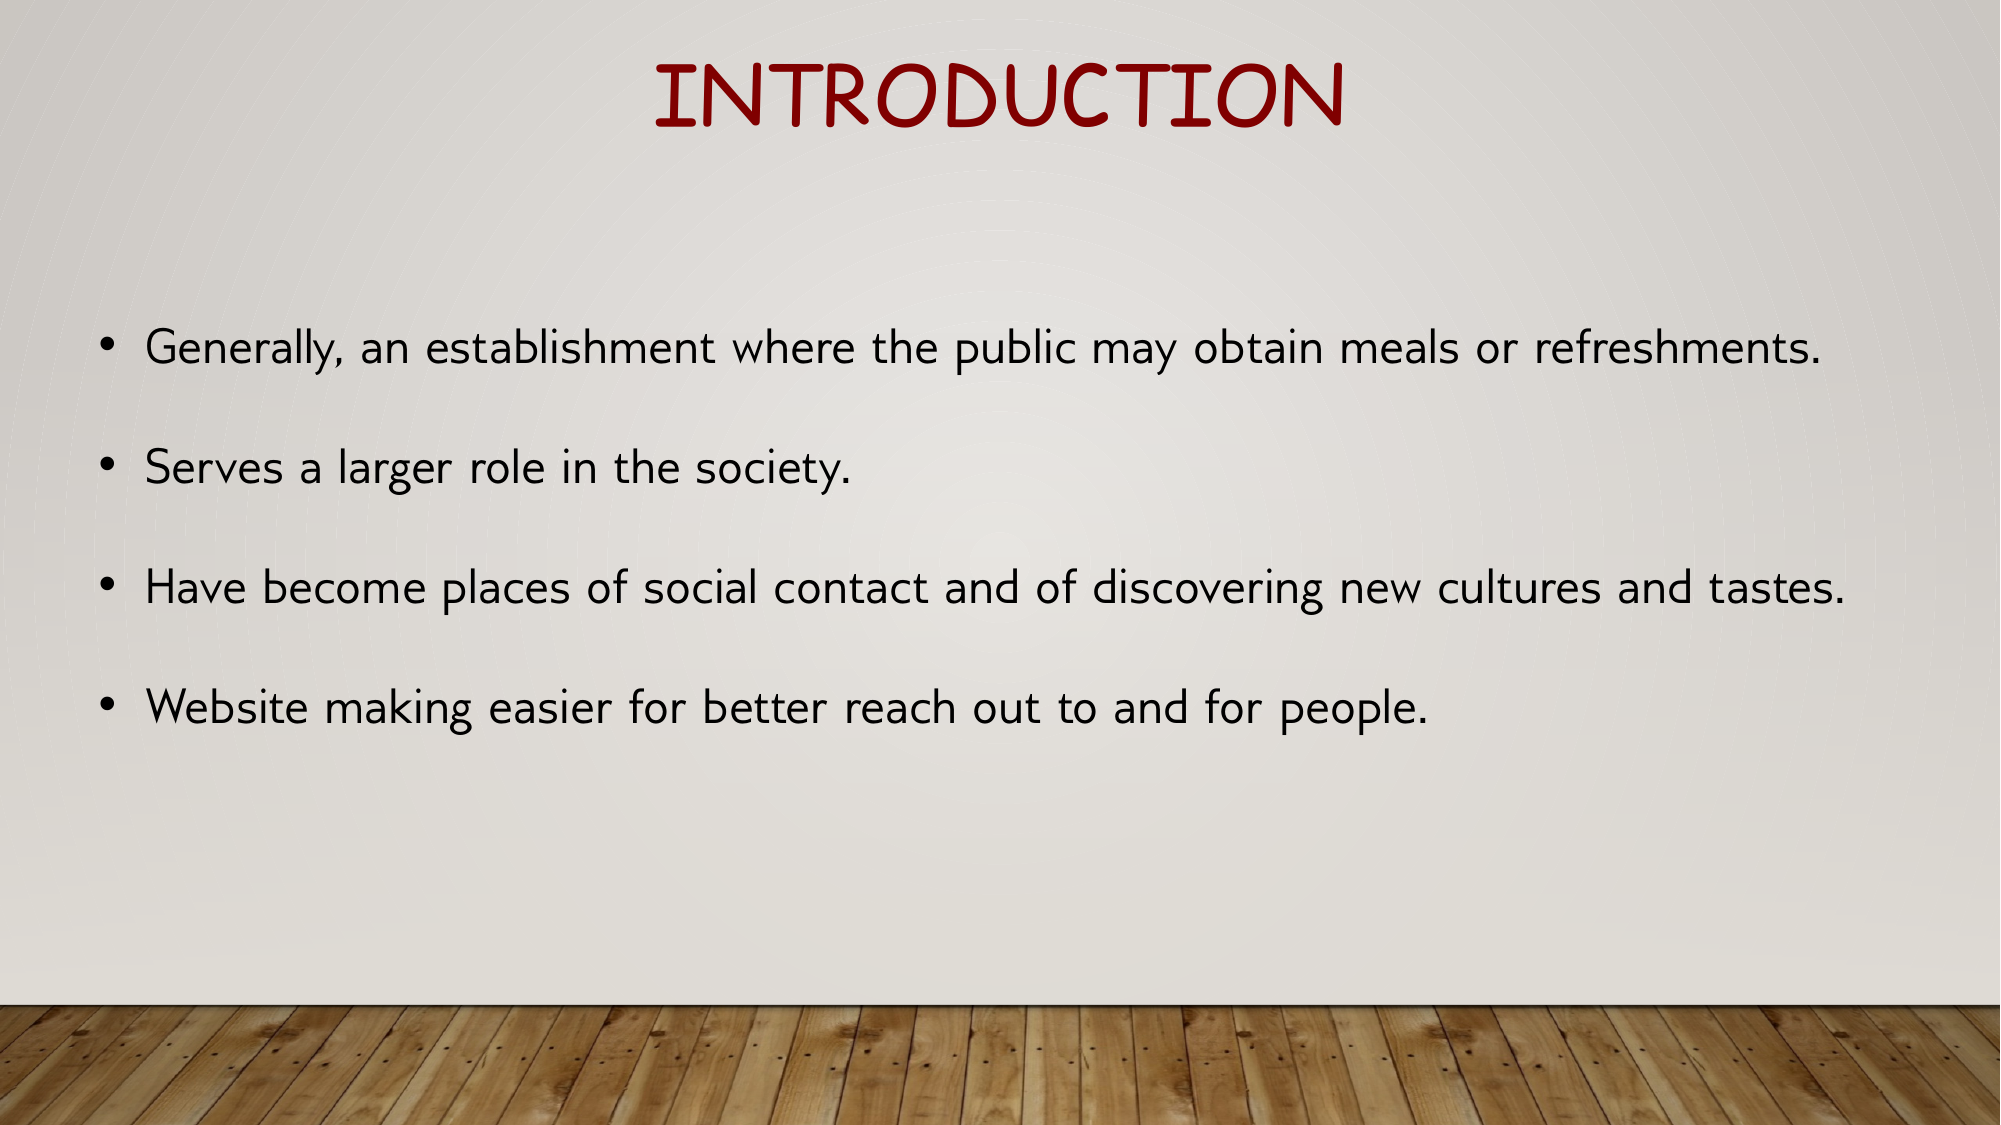

INTRODUCTION
Generally, an establishment where the public may obtain meals or refreshments.

Serves a larger role in the society.

Have become places of social contact and of discovering new cultures and tastes.

Website making easier for better reach out to and for people.